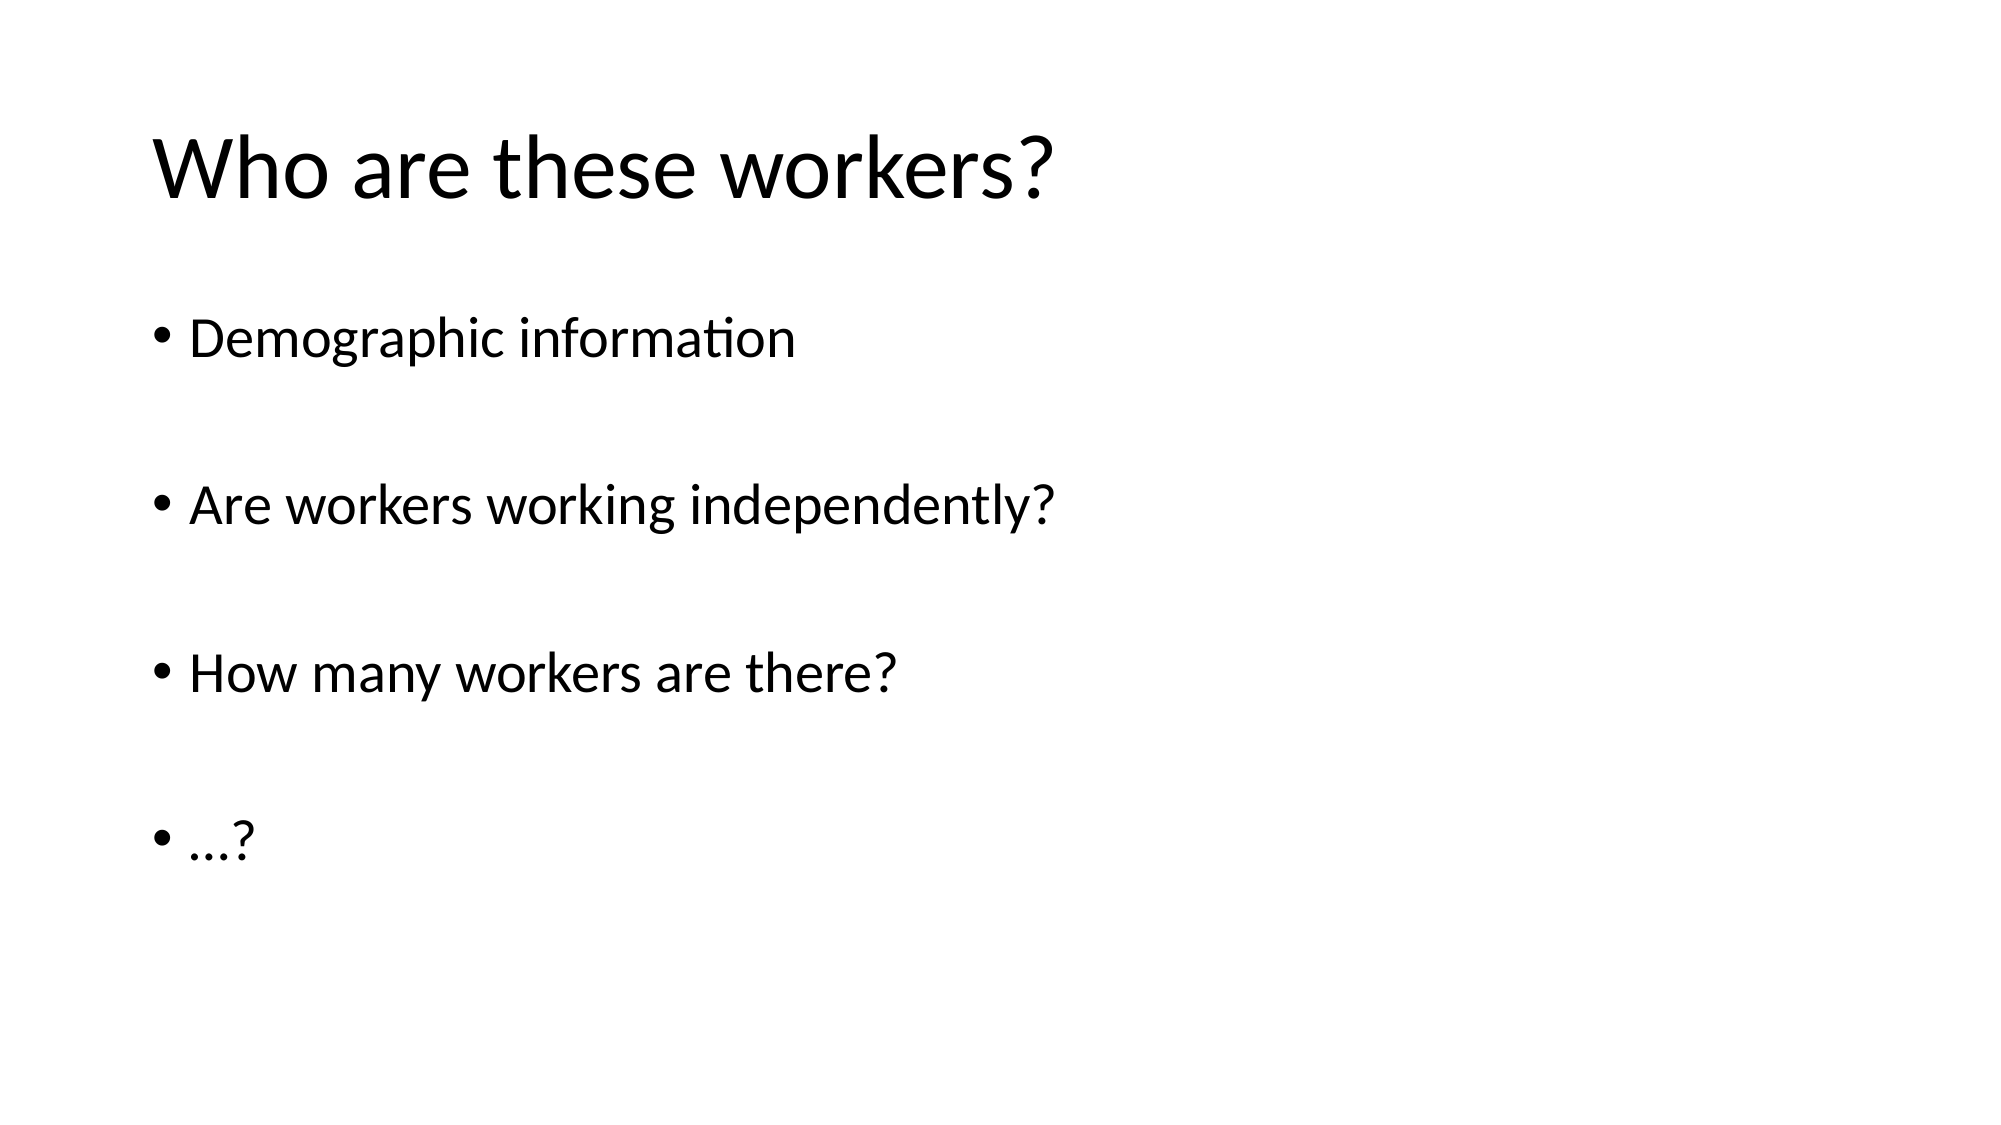

# Who are these workers?
Demographic information

Are workers working independently?

How many workers are there?

…?